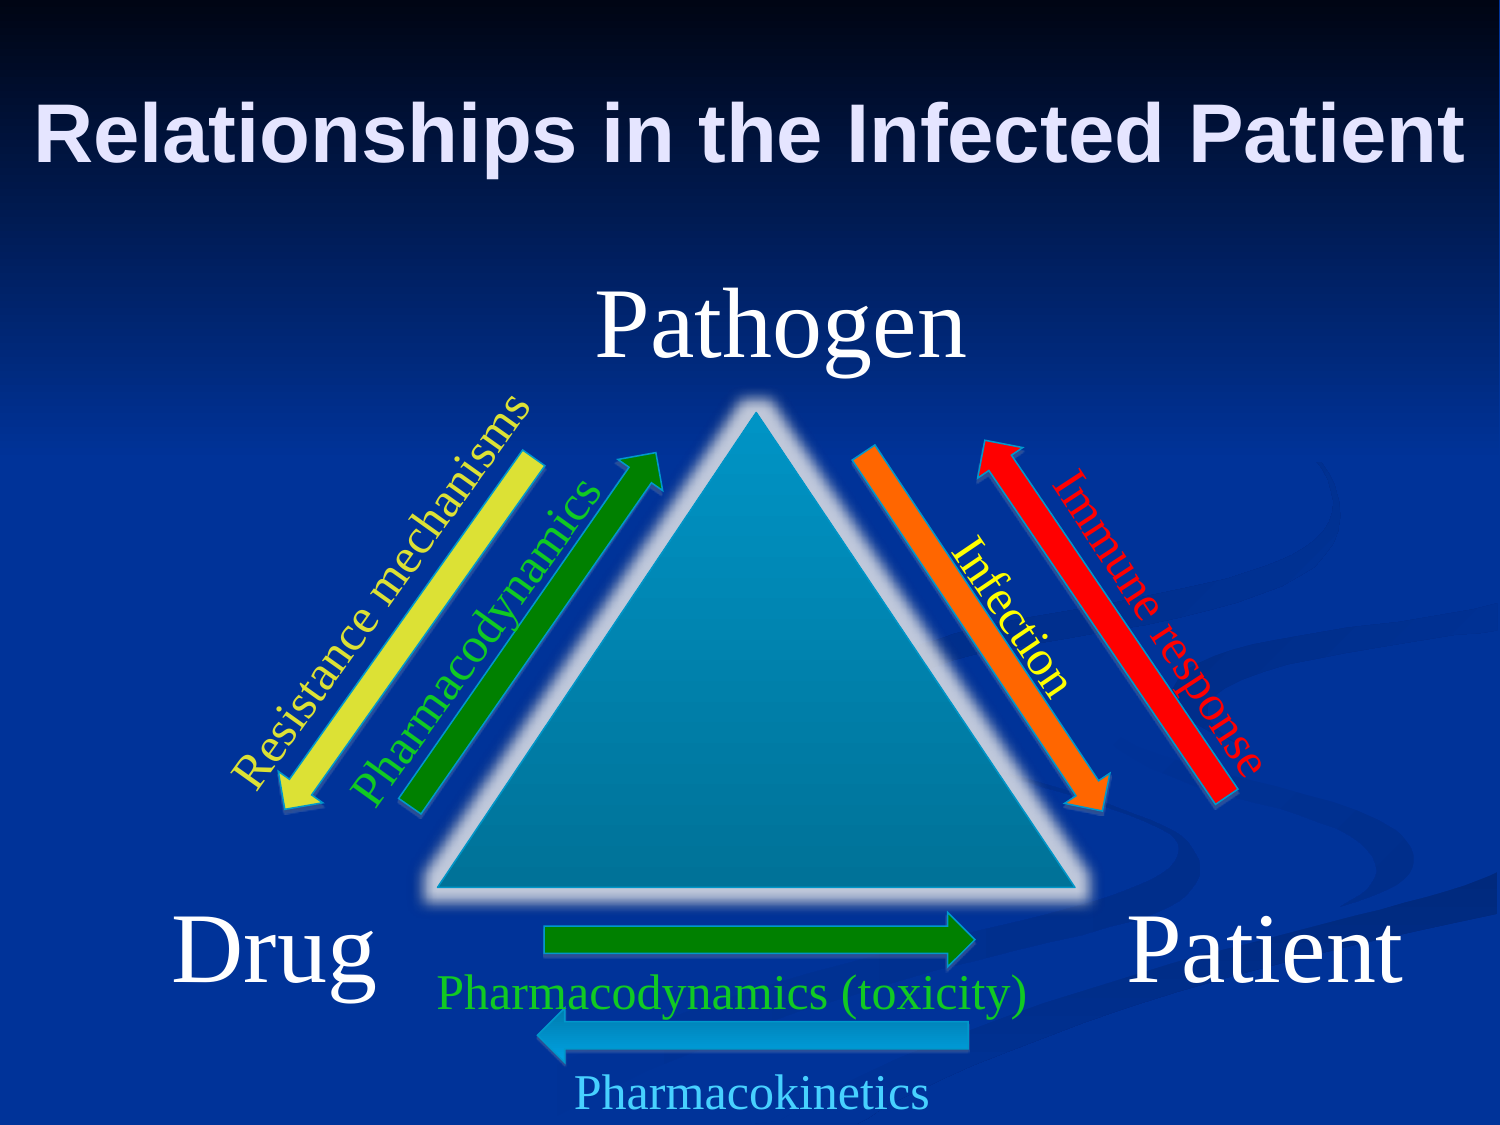

# Relationships in the Infected Patient
Pathogen
Resistance mechanisms

Pharmacodynamics

Infection
Immune response

Drug
Patient

Pharmacodynamics (toxicity)

Pharmacokinetics